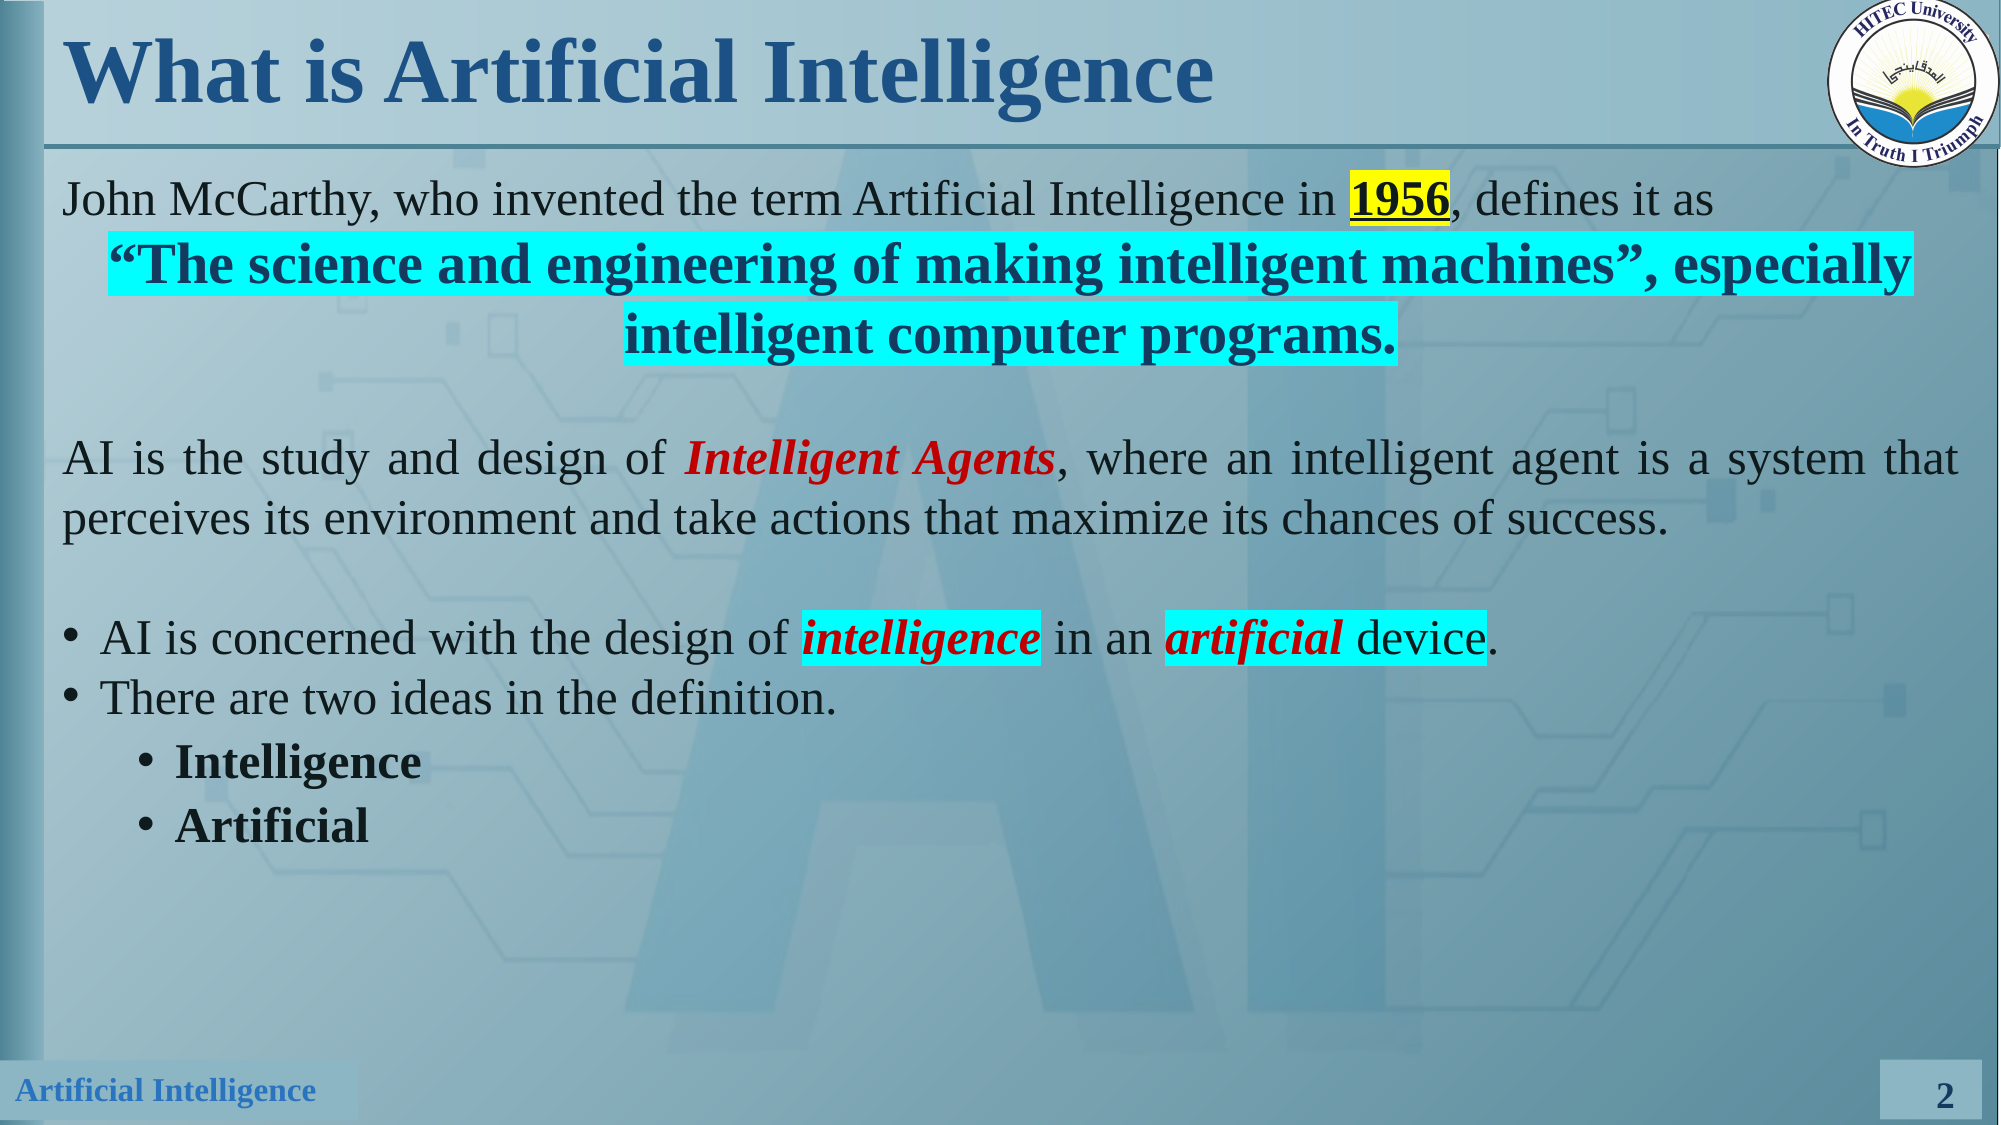

# What is Artificial Intelligence
John McCarthy, who invented the term Artificial Intelligence in 1956, defines it as
“The science and engineering of making intelligent machines”, especially intelligent computer programs.

AI is the study and design of Intelligent Agents, where an intelligent agent is a system that perceives its environment and take actions that maximize its chances of success.

AI is concerned with the design of intelligence in an artificial device.
There are two ideas in the definition.
Intelligence
Artificial

2